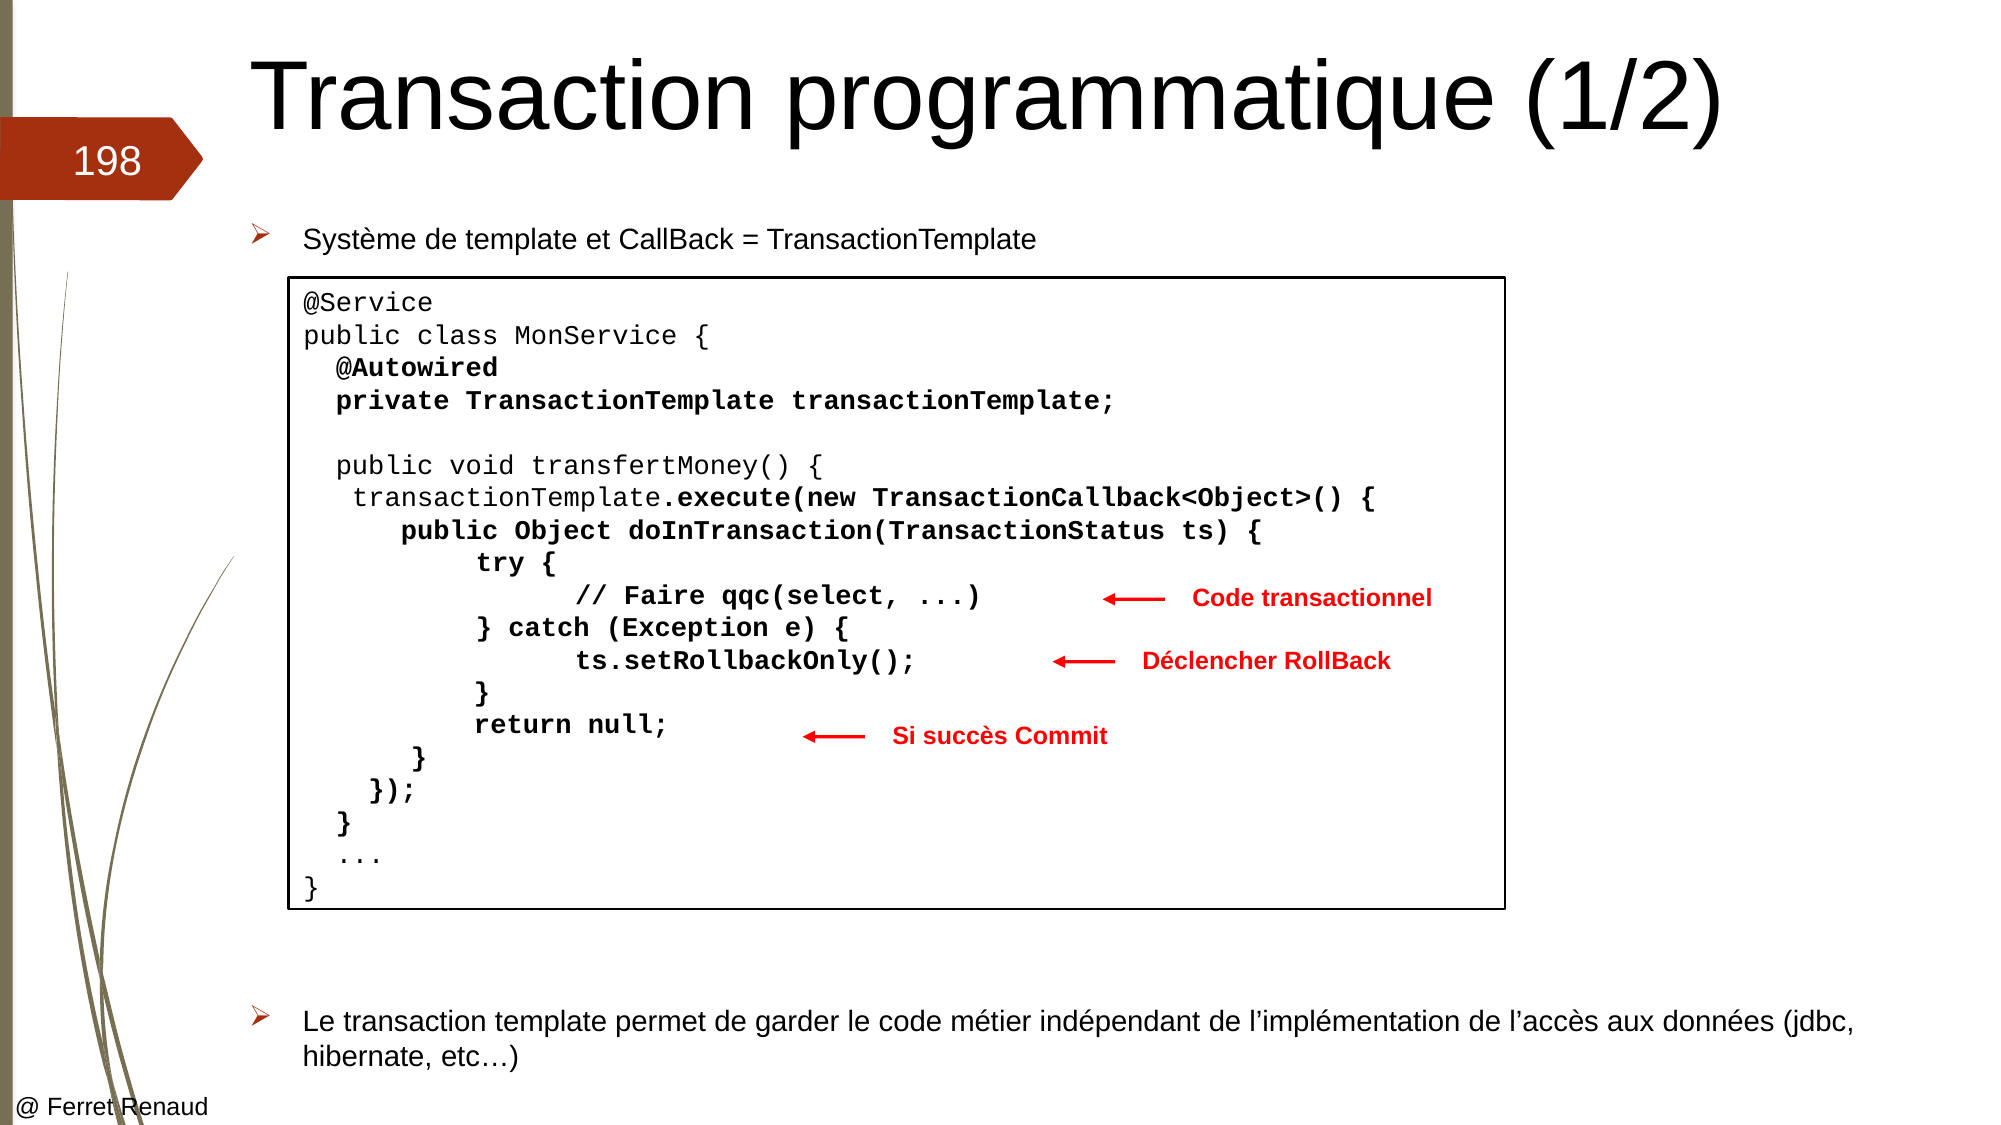

# Transaction programmatique (1/2)
198
Système de template et CallBack = TransactionTemplate

Le transaction template permet de garder le code métier indépendant de l’implémentation de l’accès aux données (jdbc, hibernate, etc…)
@Service
public class MonService {
  @Autowired
  private TransactionTemplate transactionTemplate;

  public void transfertMoney() {
   transactionTemplate.execute(new TransactionCallback<Object>() {
      public Object doInTransaction(TransactionStatus ts) {
      try {
      	// Faire qqc(select, ...)
      } catch (Exception e) {
      	ts.setRollbackOnly();
   }
   return null;
  }
    });
  }
  ...
}
Code transactionnel

Déclencher RollBack

Si succès Commit

@ Ferret Renaud